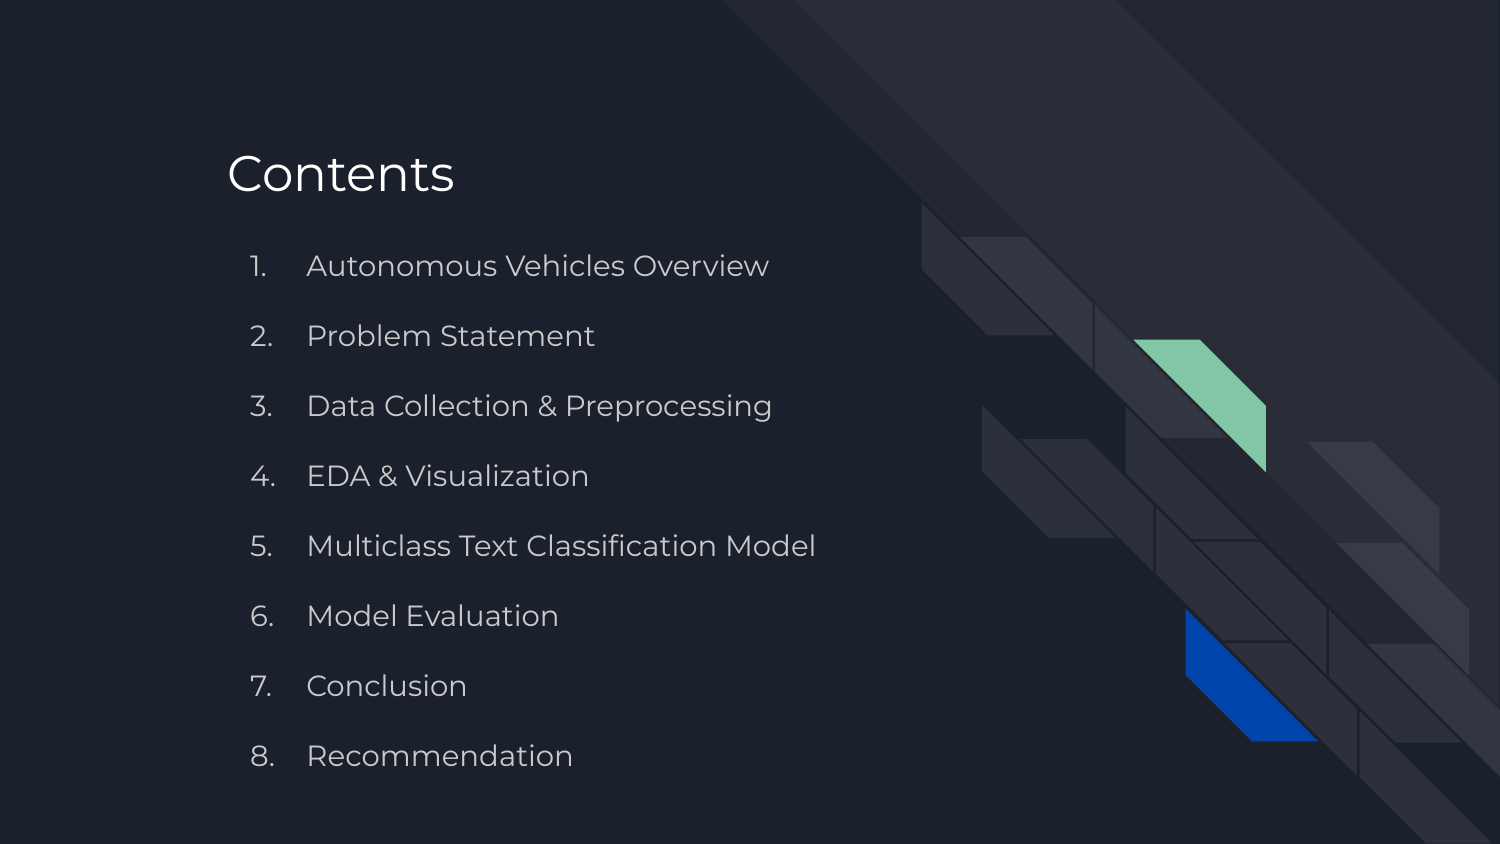

# Contents
Autonomous Vehicles Overview

Problem Statement

Data Collection & Preprocessing

EDA & Visualization

Multiclass Text Classification Model

Model Evaluation

Conclusion

Recommendation